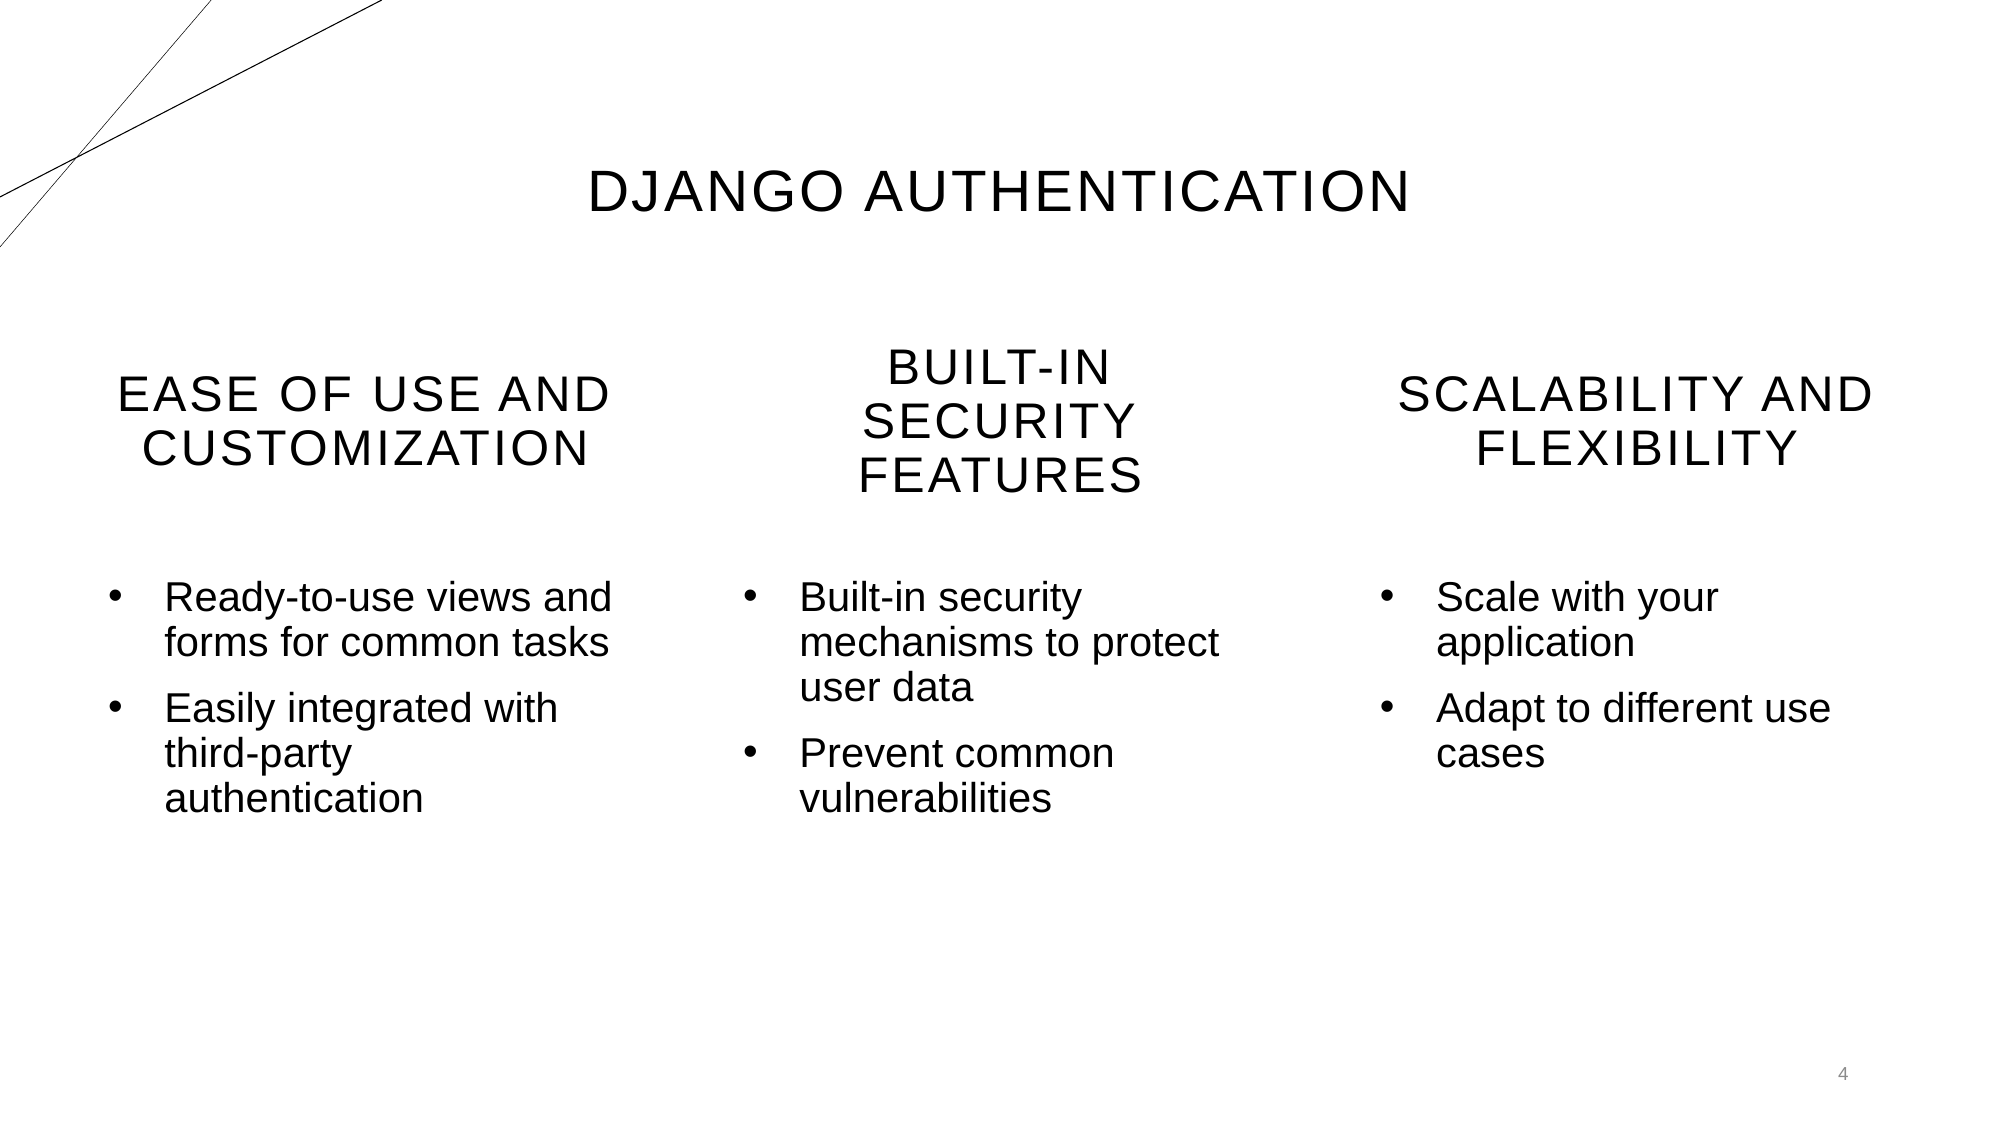

Django Authentication
Ease of Use and Customization
# Built-in Security Features
Scalability and Flexibility
Ready-to-use views and forms for common tasks
Easily integrated with third-party authentication
Built-in security mechanisms to protect user data
Prevent common vulnerabilities
Scale with your application
Adapt to different use cases
4